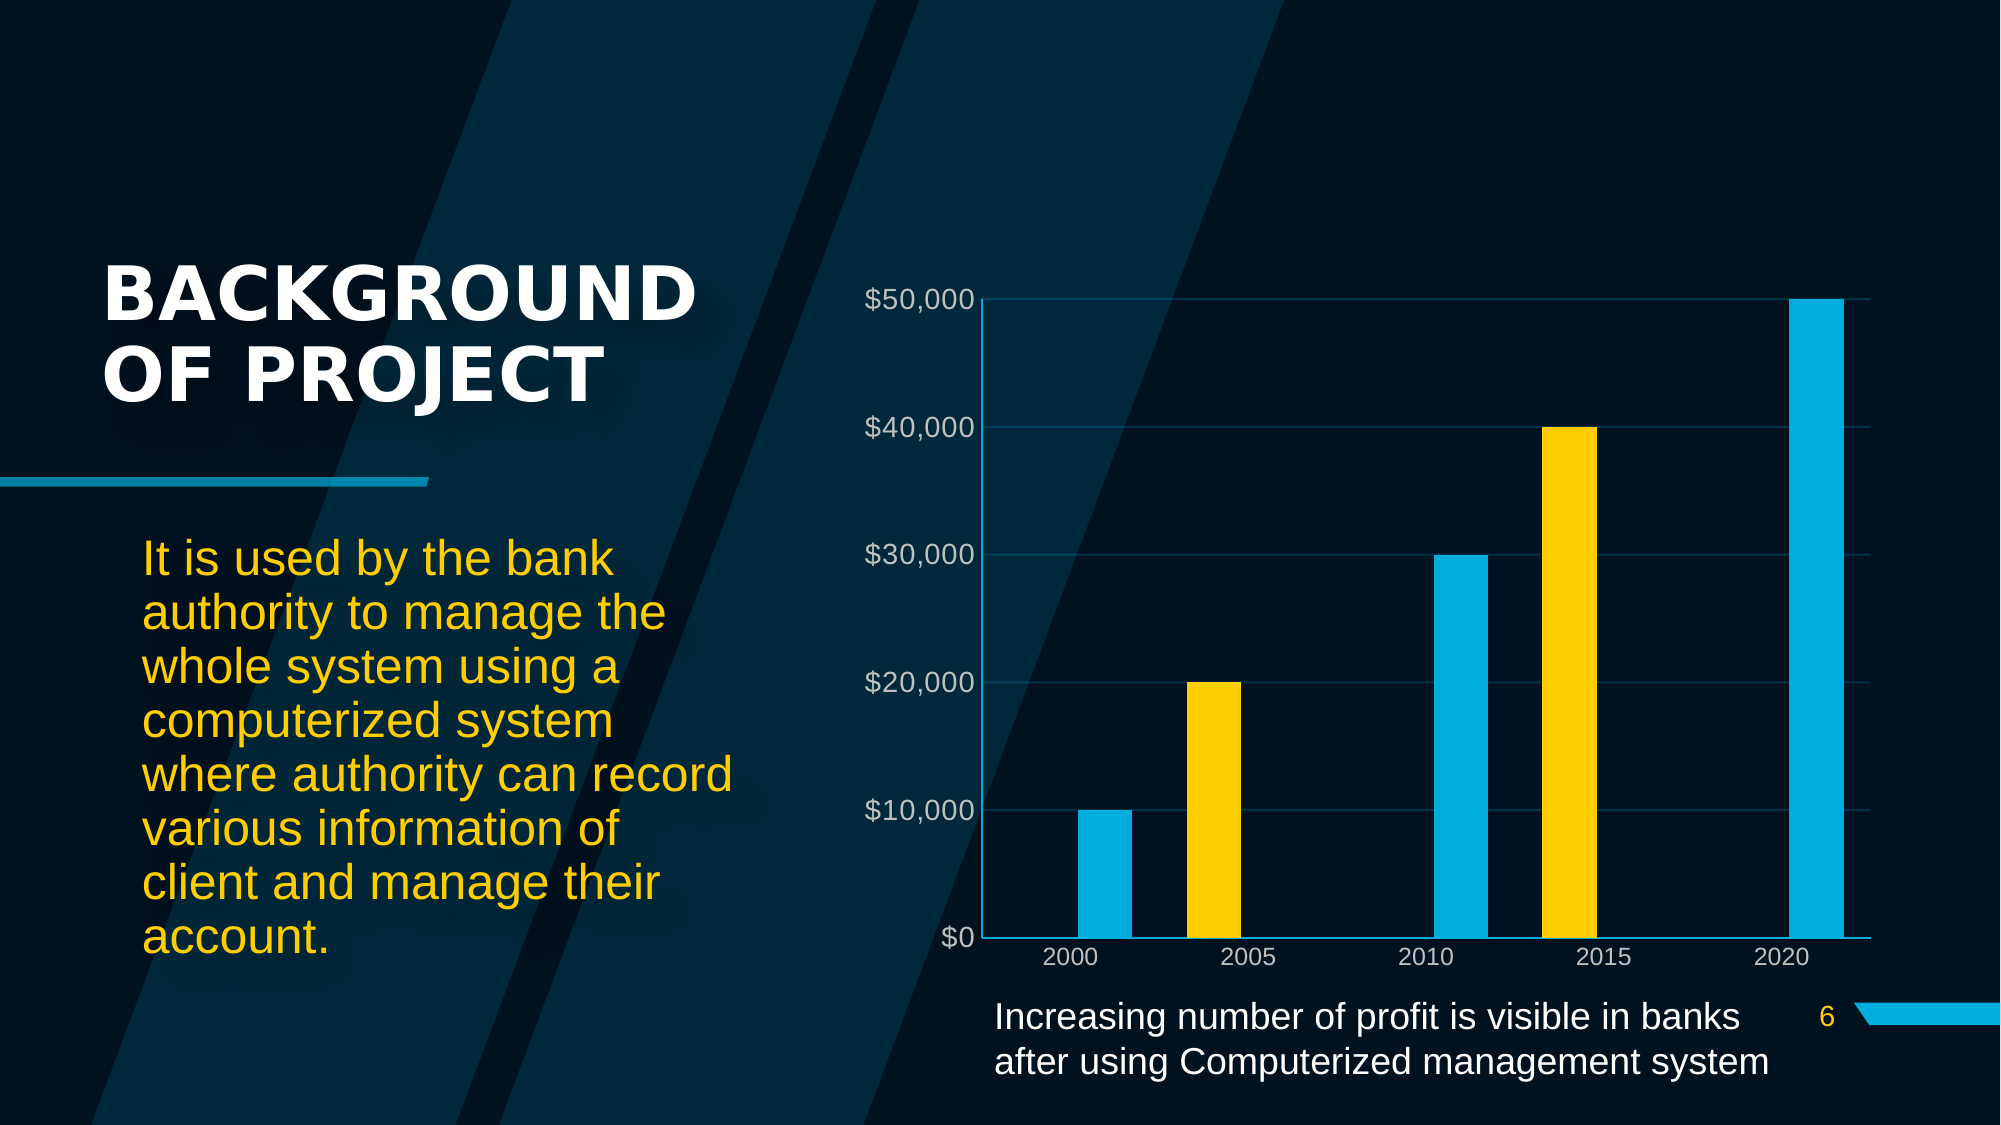

# BACKGROUND OF PROJECT

### Chart

| Category | Series 2 | Series 1 |
|---|---|---|
| 2000 | None | 10000.0 |
| 2005 | 20000.0 | None |
| 2010 | None | 30000.0 |
| 2015 | 40000.0 | None |
| 2020 | None | 50000.0 |
It is used by the bank authority to manage the whole system using a computerized system where authority can record various information of client and manage their account.
Increasing number of profit is visible in banks after using Computerized management system
6